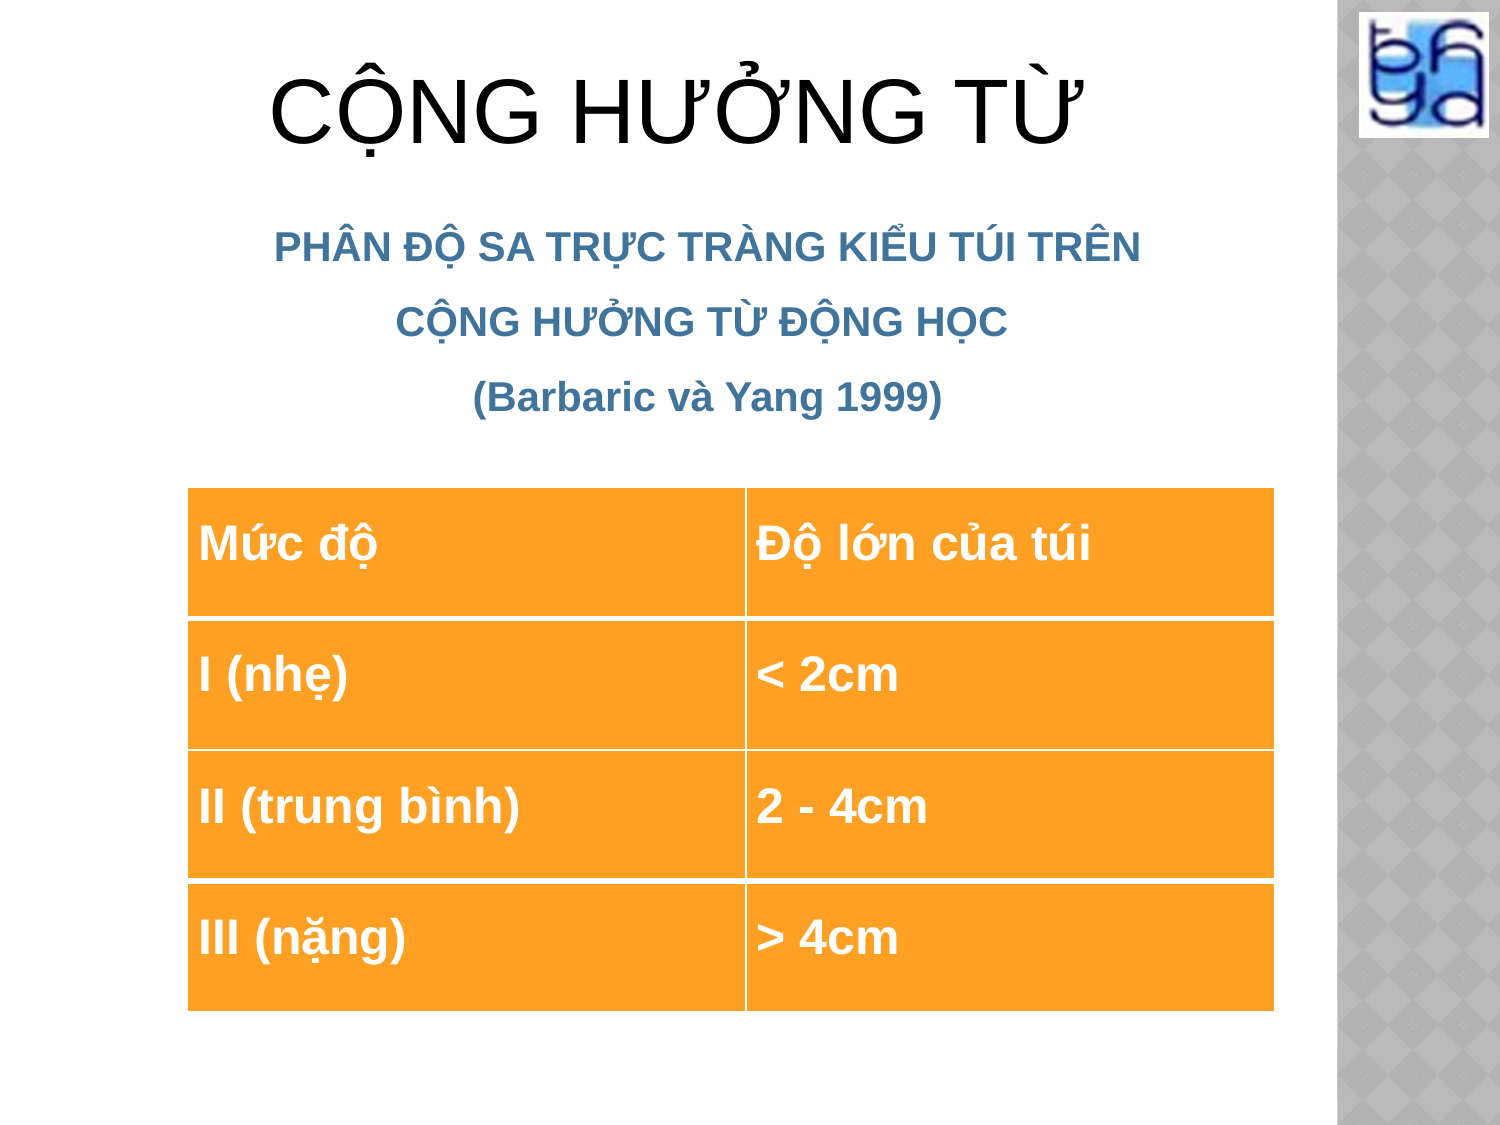

CỘNG HƯỞNG TỪ
PHÂN ĐỘ SA TRỰC TRÀNG KIỂU TÚI TRÊN CỘNG HƯỞNG TỪ ĐỘNG HỌC
(Barbaric và Yang 1999)
| Mức độ | Độ lớn của túi |
| --- | --- |
| I (nhẹ) | < 2cm |
| II (trung bình) | 2 - 4cm |
| III (nặng) | > 4cm |